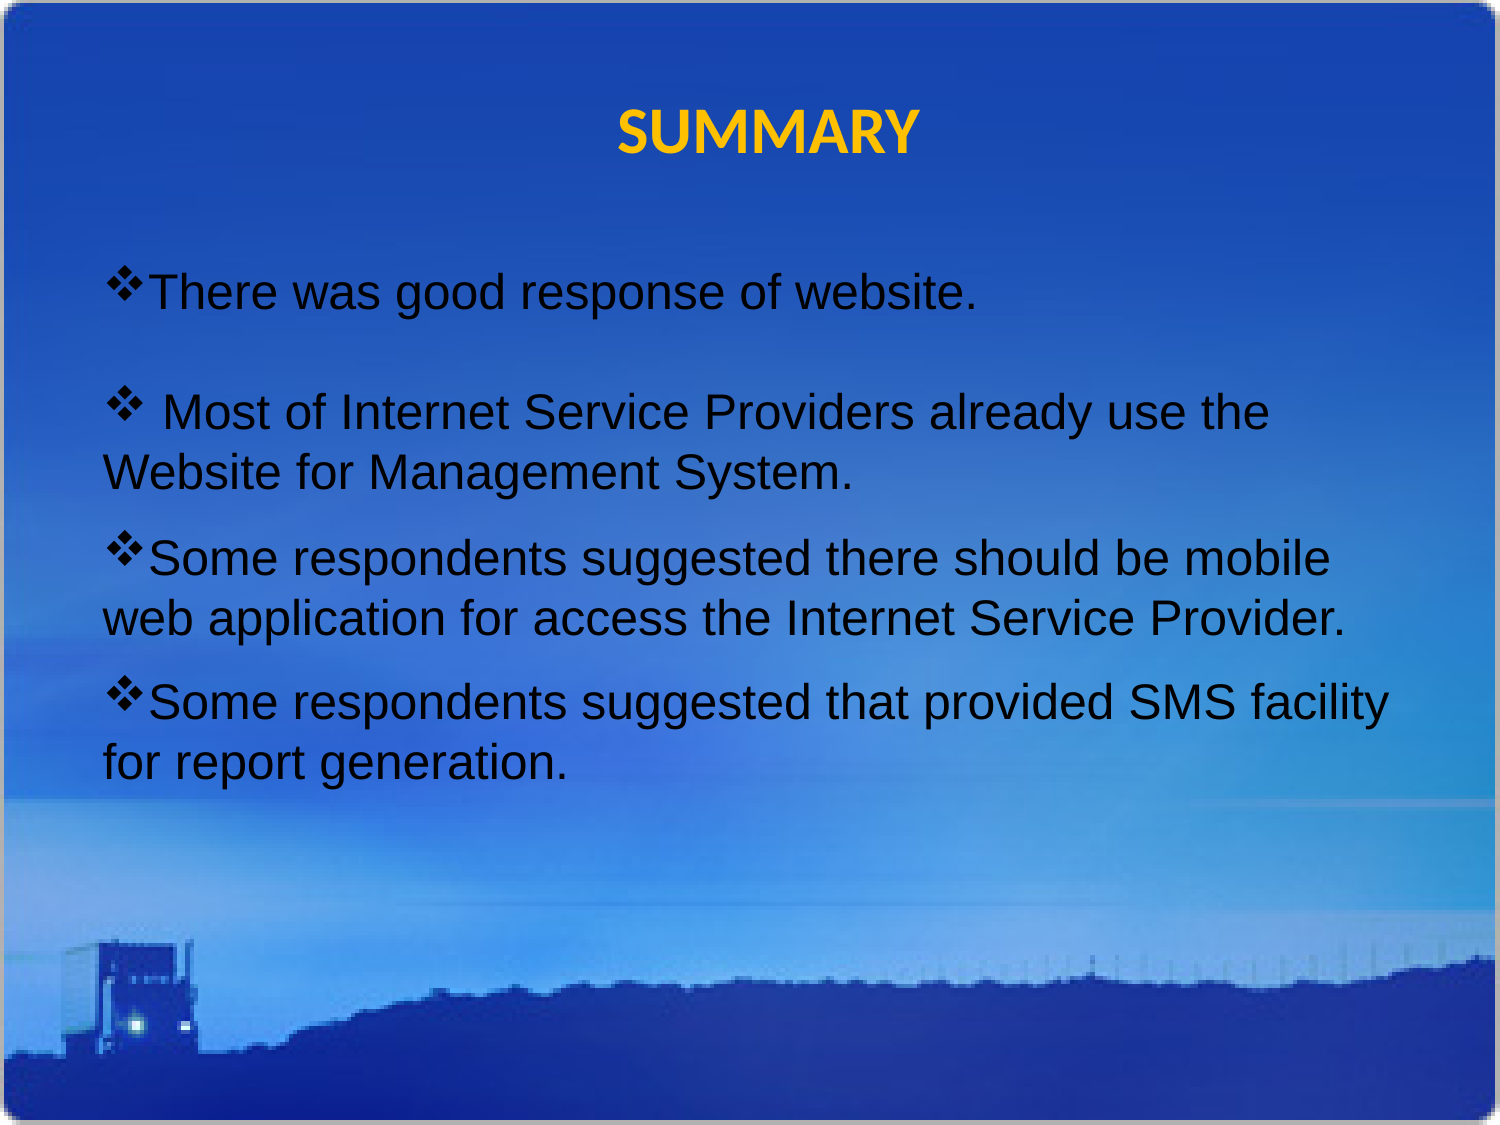

SUMMARY
There was good response of website.

 Most of Internet Service Providers already use the Website for Management System.

Some respondents suggested there should be mobile web application for access the Internet Service Provider.

Some respondents suggested that provided SMS facility for report generation.